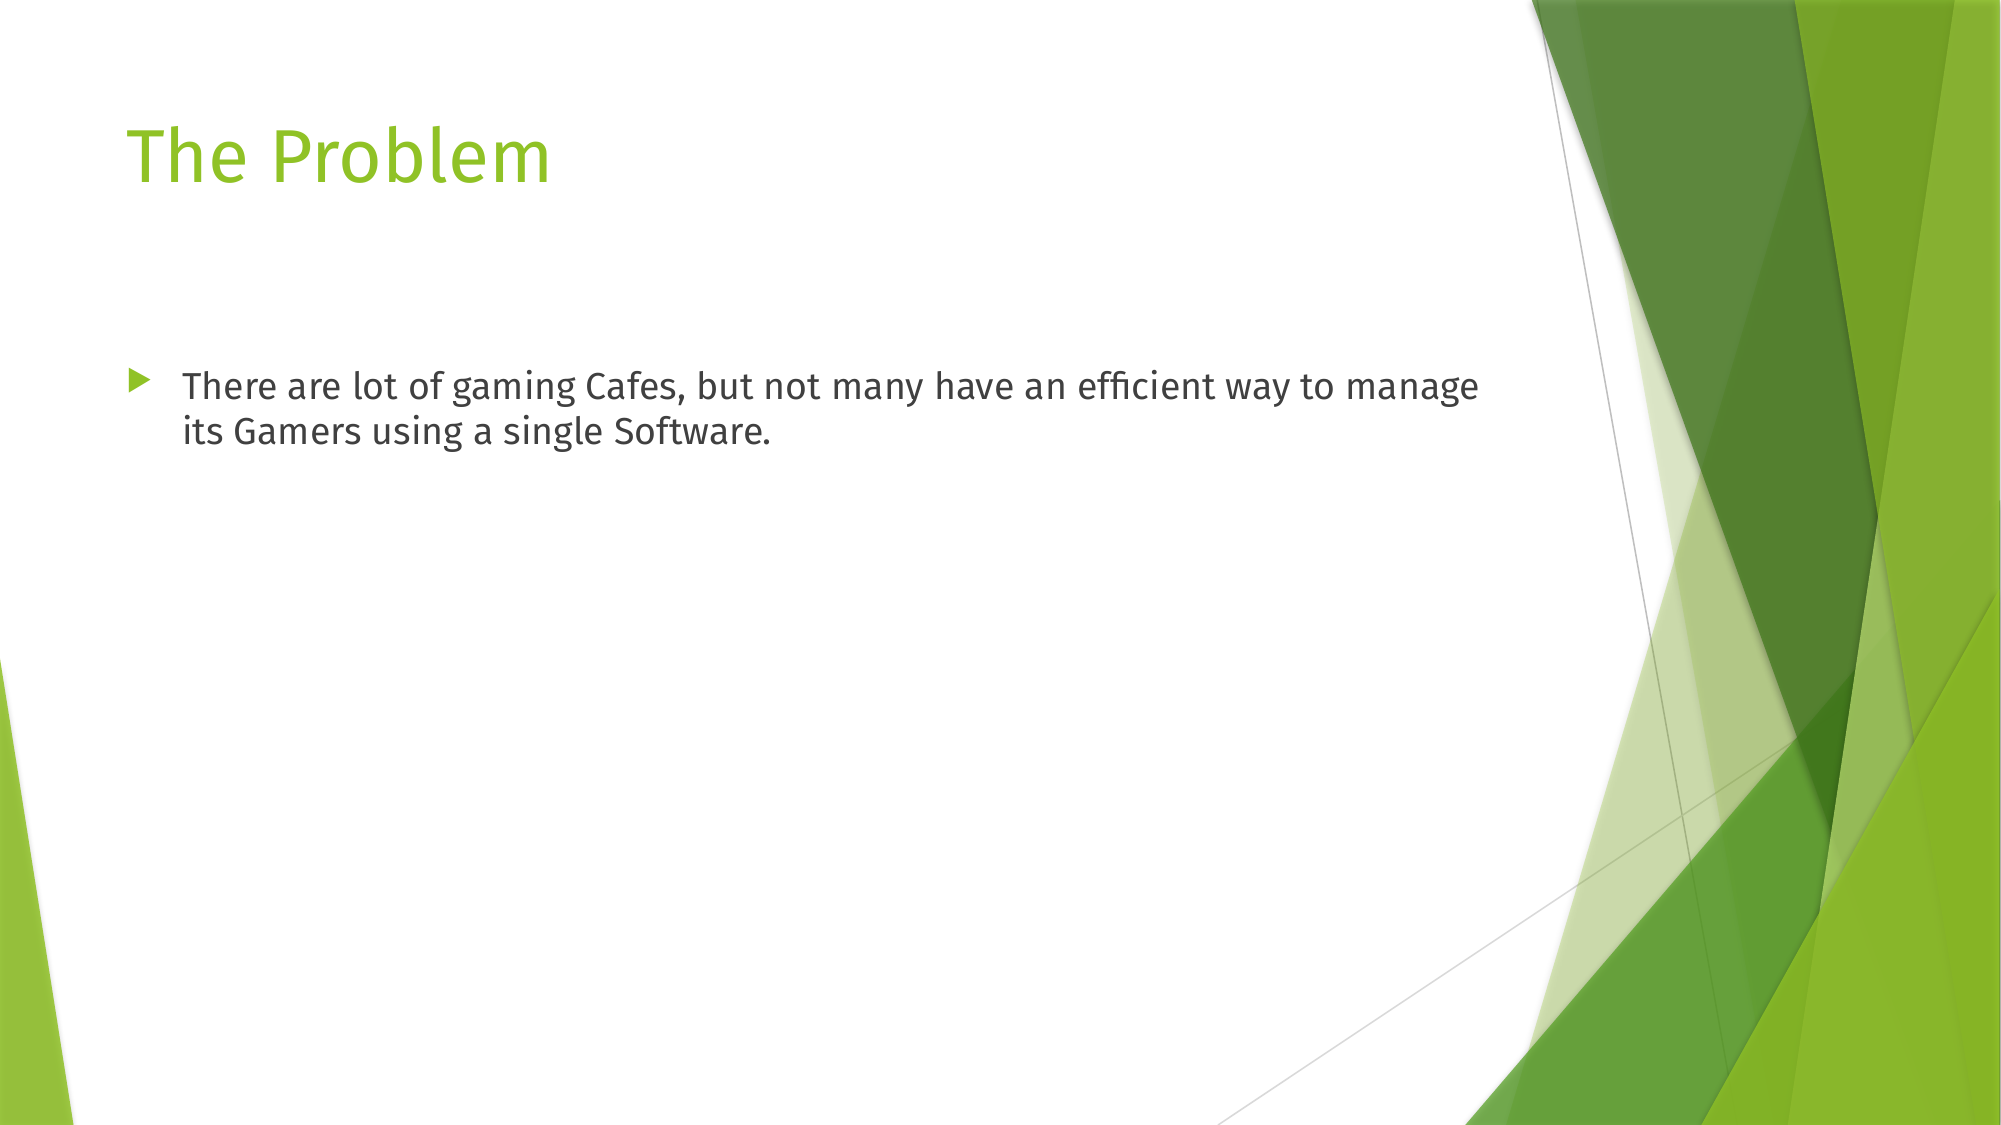

# The Problem
There are lot of gaming Cafes, but not many have an efficient way to manage its Gamers using a single Software.